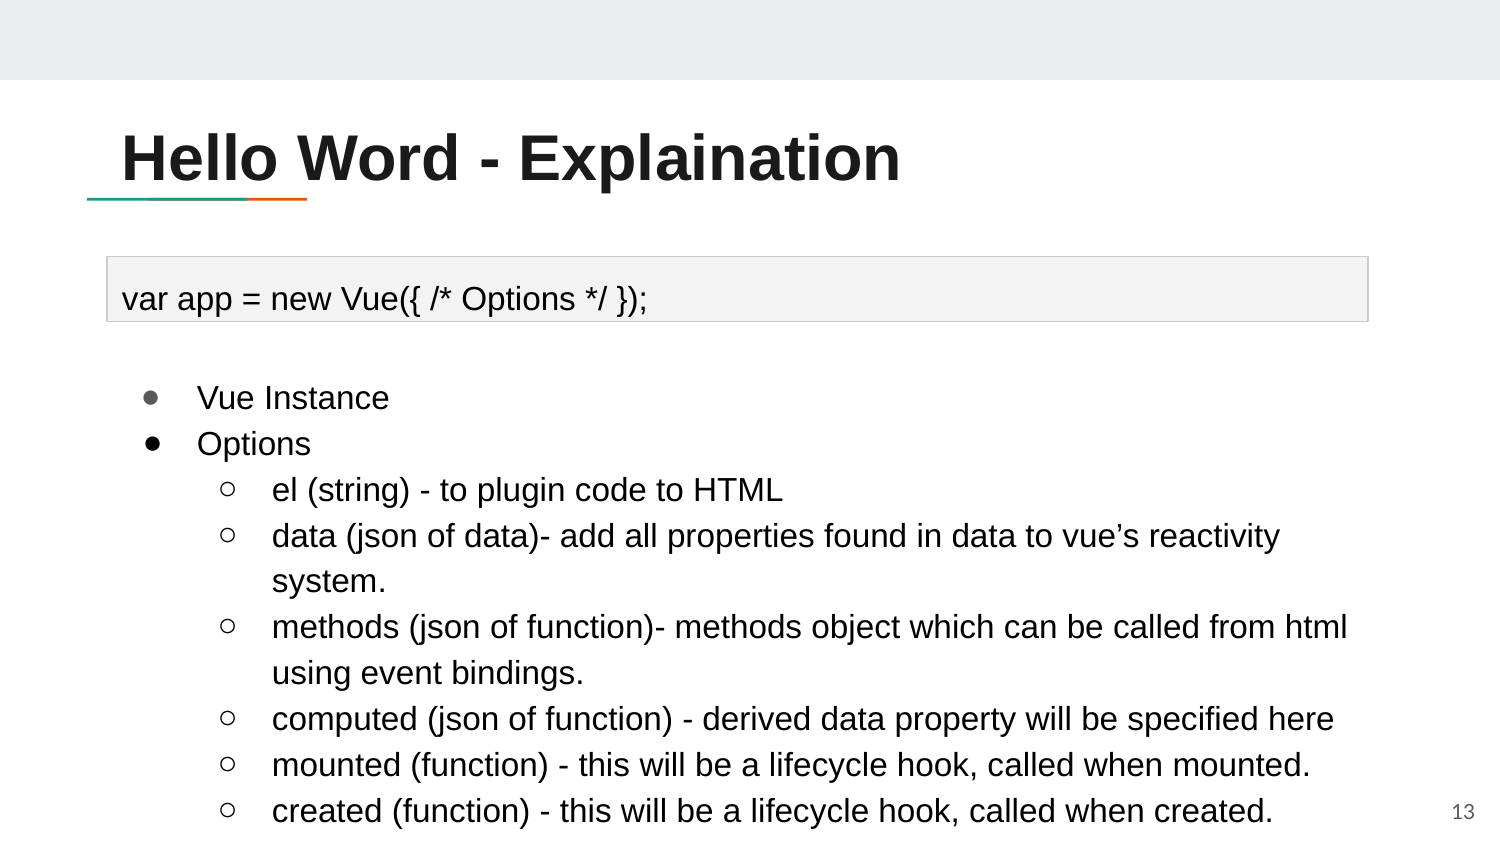

# Hello Word - Explaination
var app = new Vue({ /* Options */ });
Vue Instance
Options
el (string) - to plugin code to HTML
data (json of data)- add all properties found in data to vue’s reactivity system.
methods (json of function)- methods object which can be called from html using event bindings.
computed (json of function) - derived data property will be specified here
mounted (function) - this will be a lifecycle hook, called when mounted.
created (function) - this will be a lifecycle hook, called when created.
Many more...
13